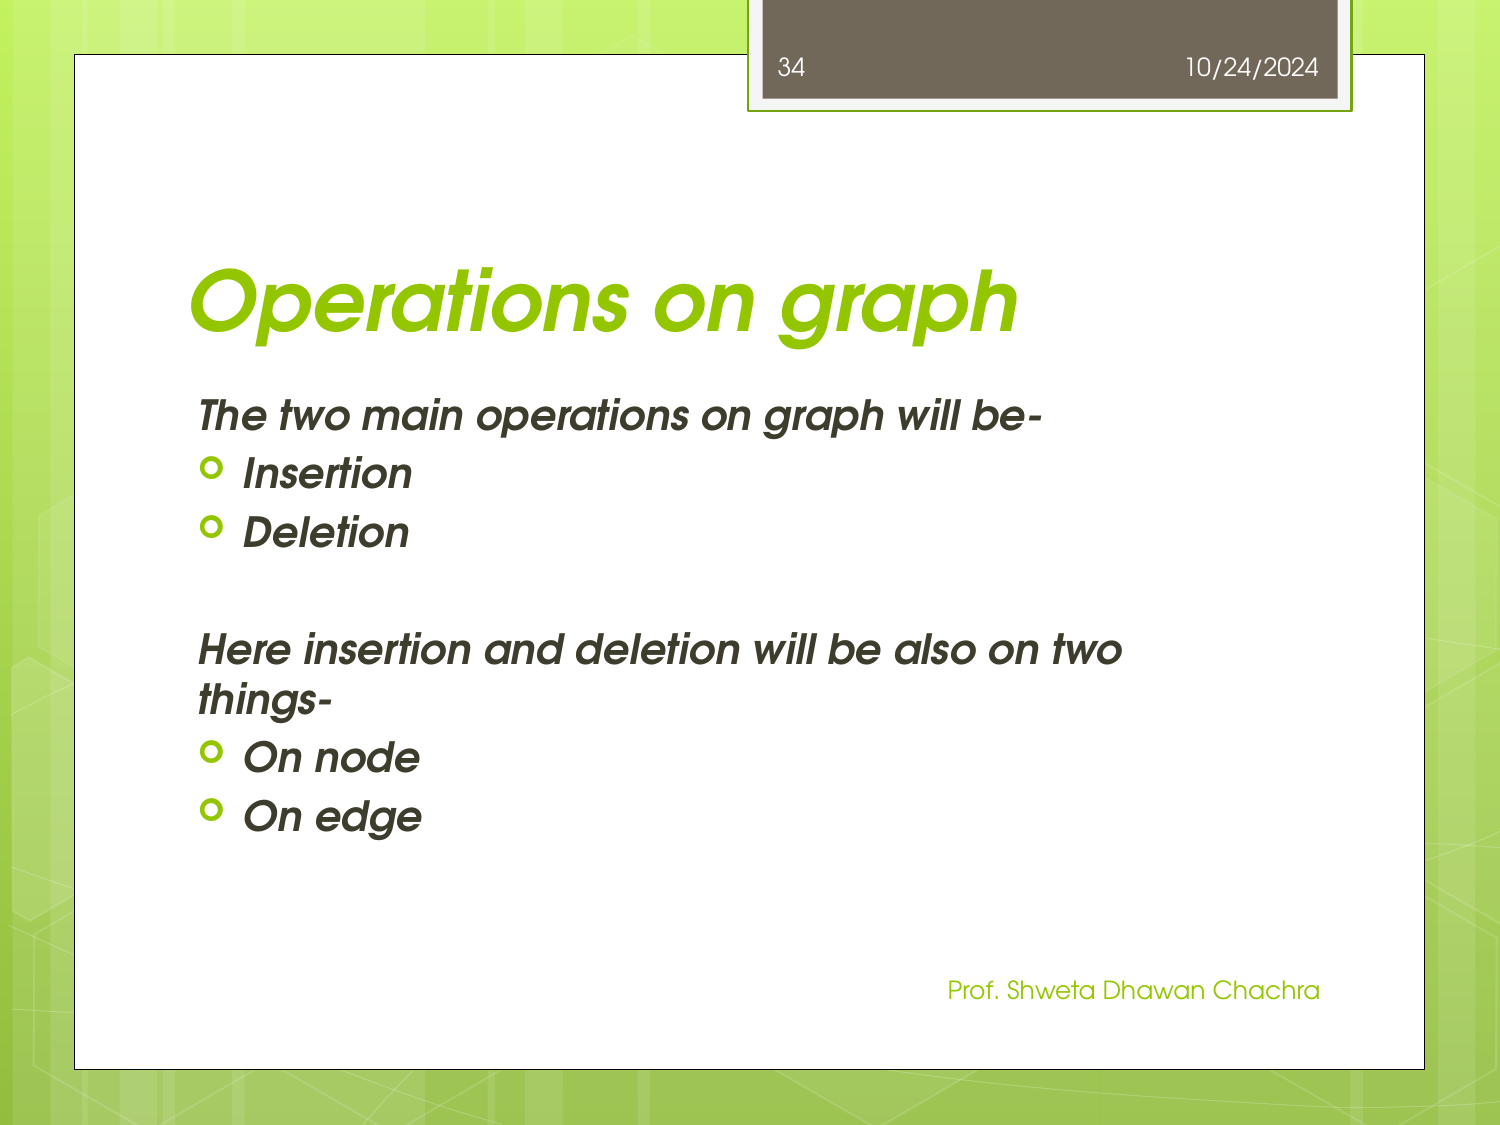

34
10/24/2024
# Operations on graph
The two main operations on graph will be-
Insertion
Deletion

Here insertion and deletion will be also on two things-
On node
On edge

Prof. Shweta Dhawan Chachra